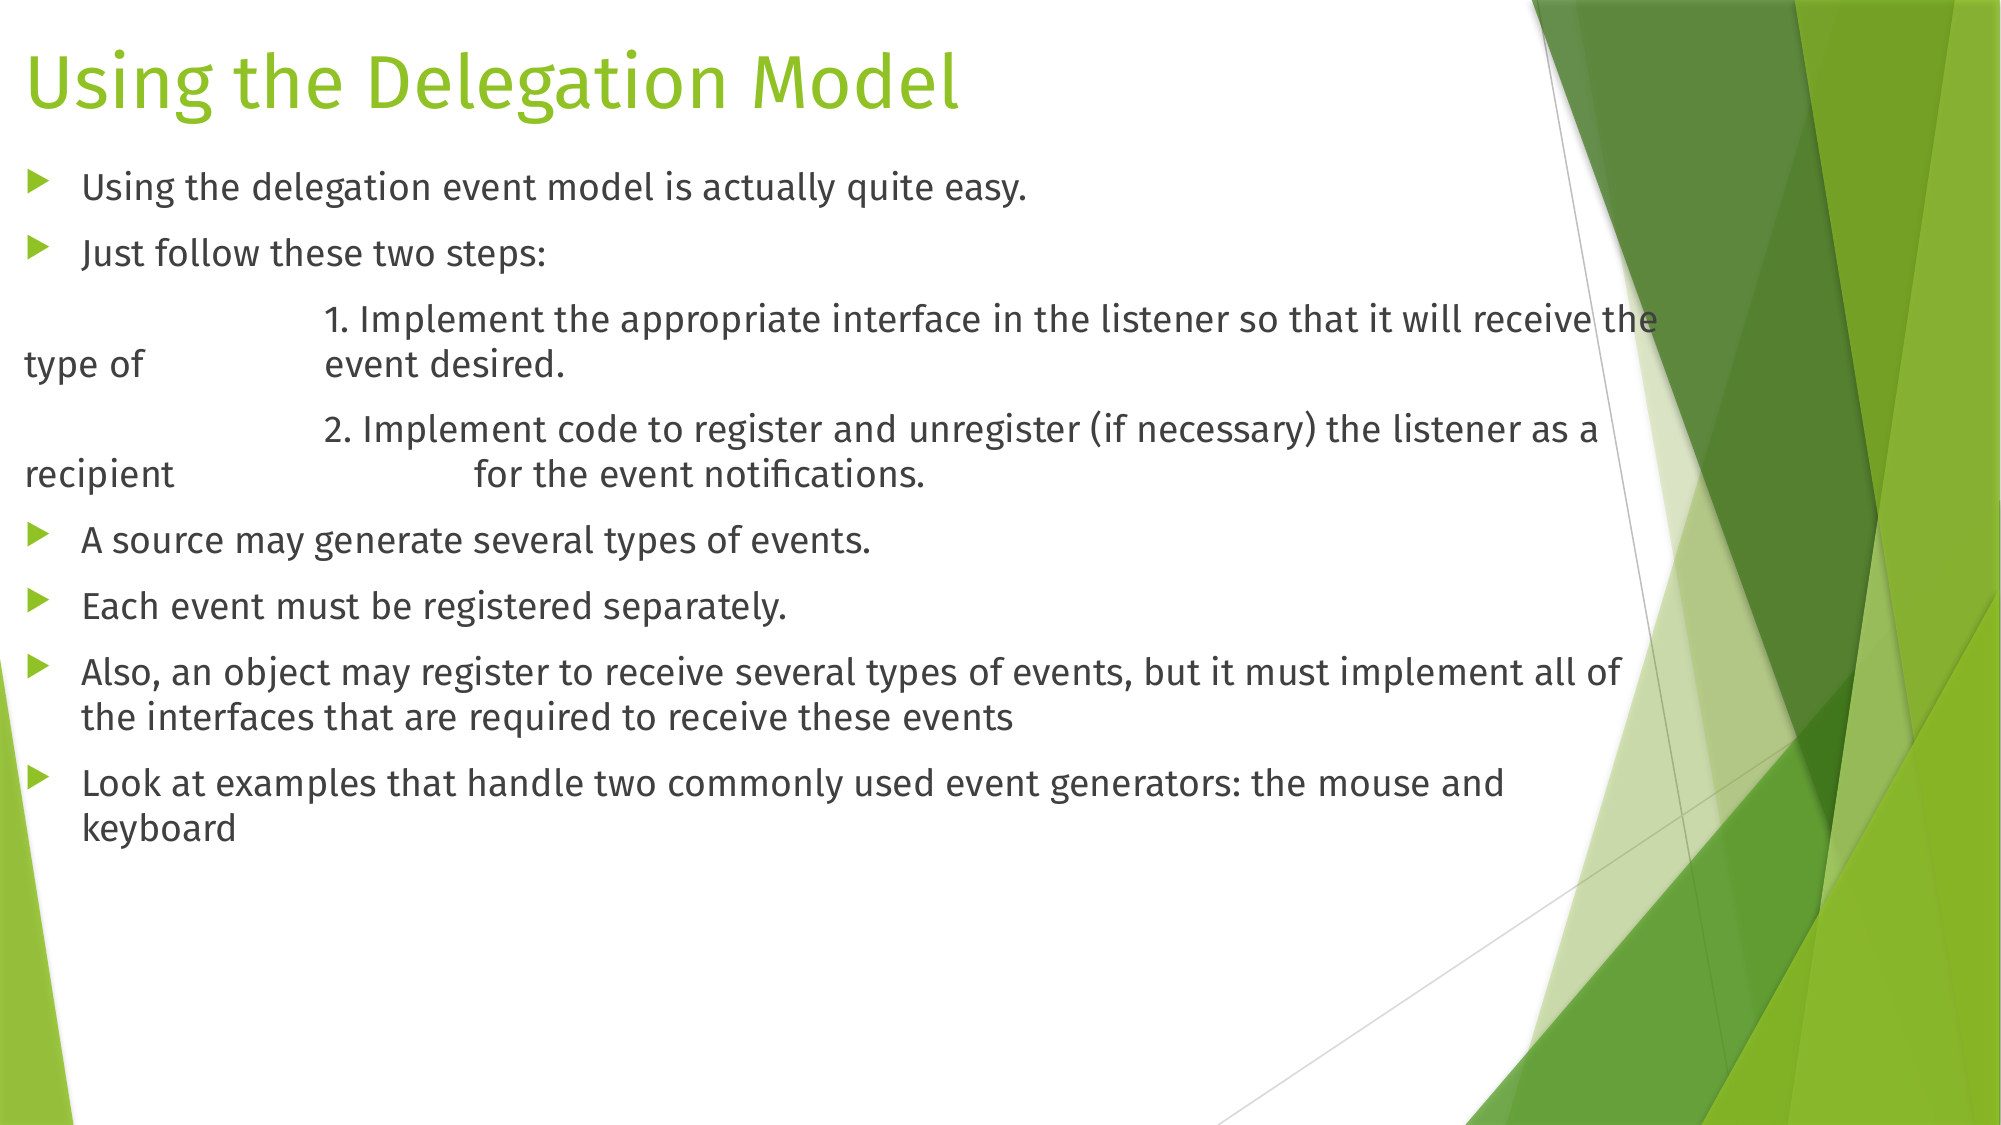

# Using the Delegation Model
Using the delegation event model is actually quite easy.
Just follow these two steps:
		1. Implement the appropriate interface in the listener so that it will receive the type of 		event desired.
		2. Implement code to register and unregister (if necessary) the listener as a recipient 		for the event notifications.
A source may generate several types of events.
Each event must be registered separately.
Also, an object may register to receive several types of events, but it must implement all of the interfaces that are required to receive these events
Look at examples that handle two commonly used event generators: the mouse and keyboard